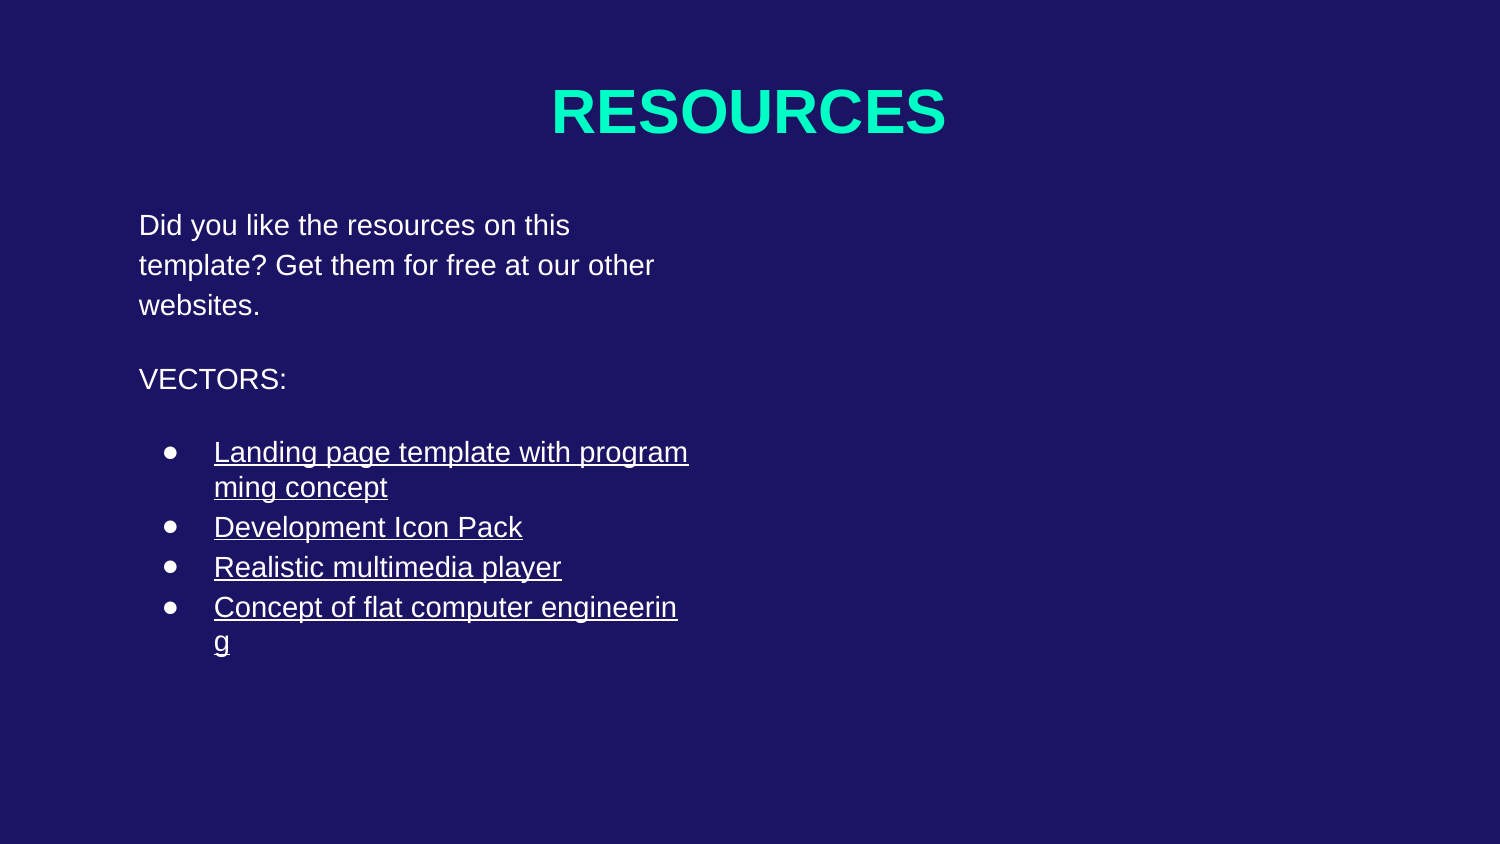

# RESOURCES
Did you like the resources on this template? Get them for free at our other websites.
VECTORS:
Landing page template with programming concept
Development Icon Pack
Realistic multimedia player
Concept of flat computer engineering